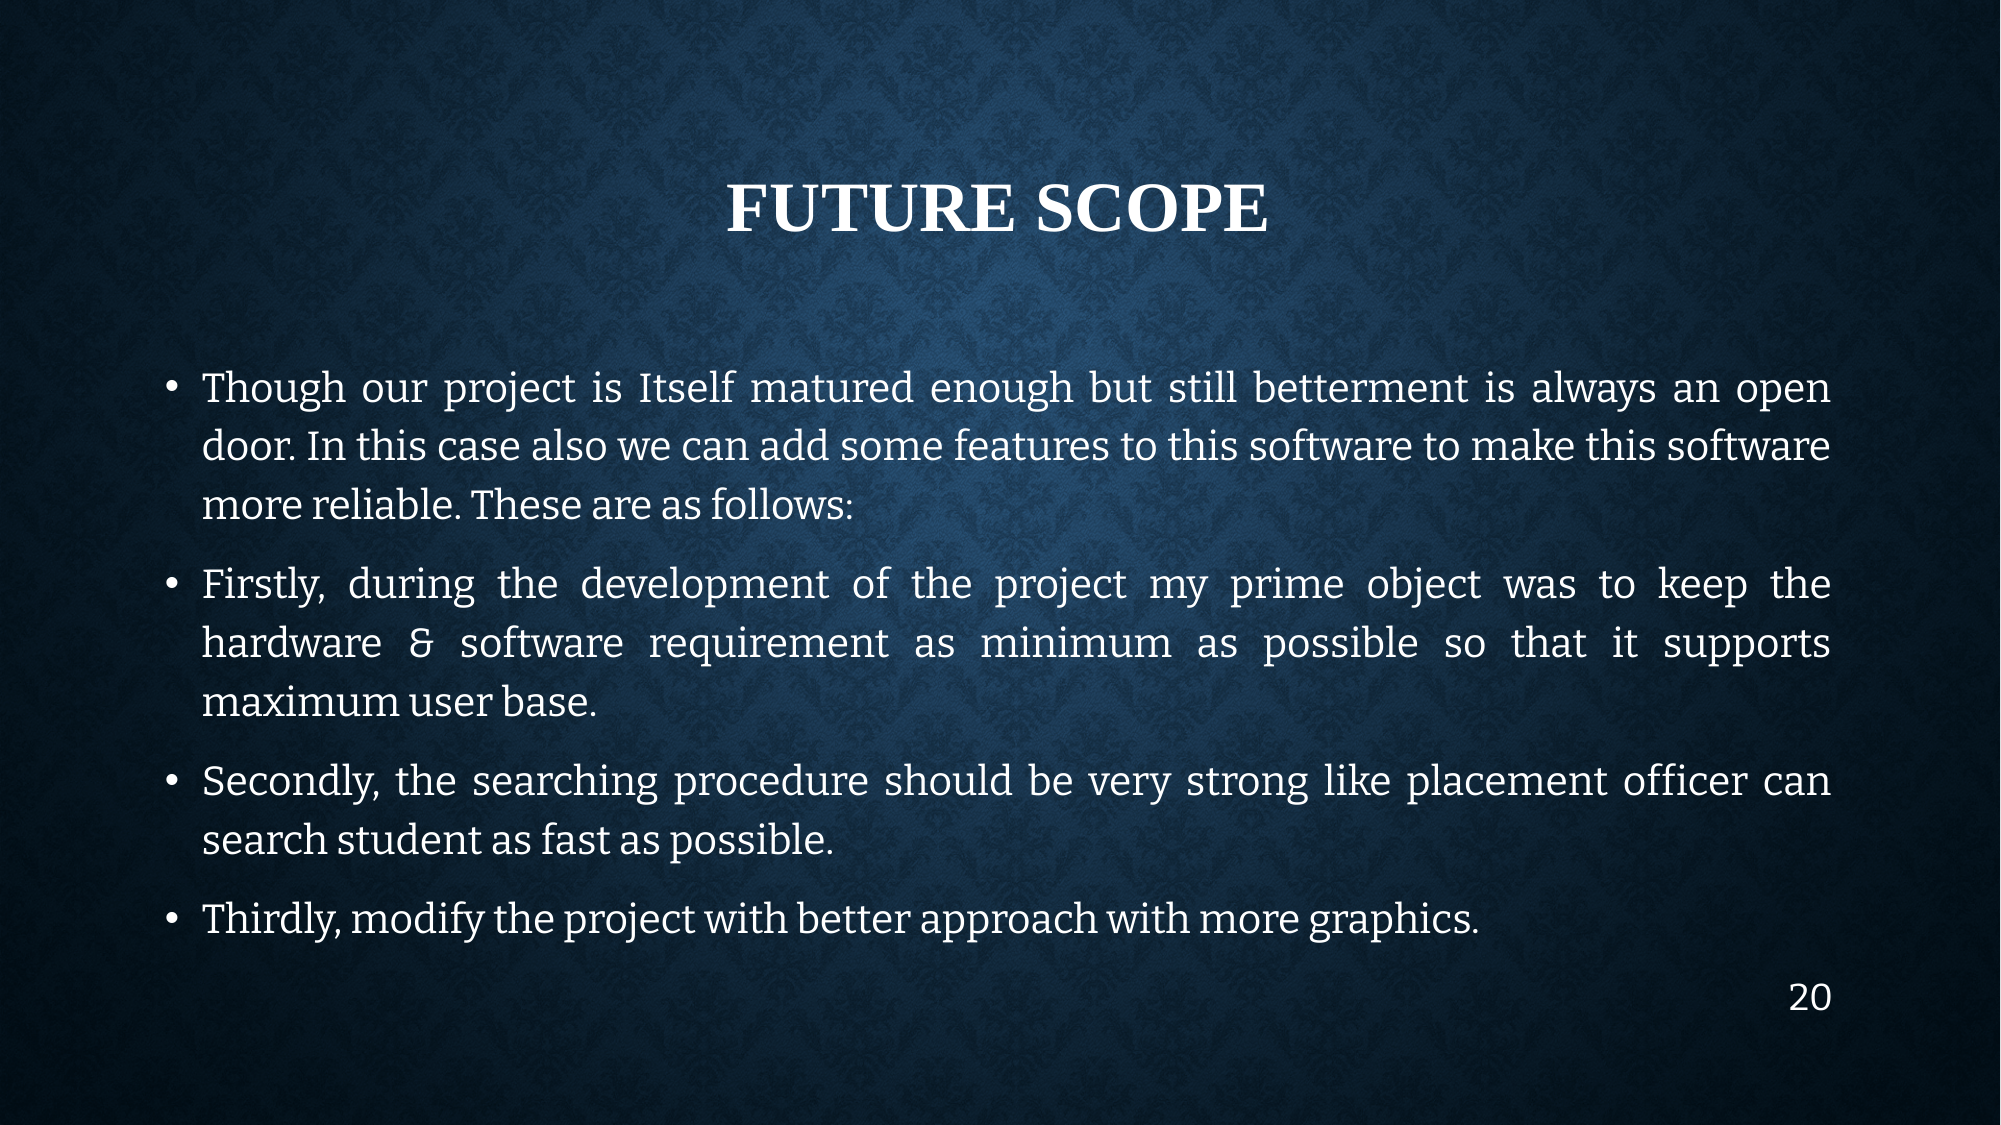

# Future scope
Though our project is Itself matured enough but still betterment is always an open door. In this case also we can add some features to this software to make this software more reliable. These are as follows:
Firstly, during the development of the project my prime object was to keep the hardware & software requirement as minimum as possible so that it supports maximum user base.
Secondly, the searching procedure should be very strong like placement officer can search student as fast as possible.
Thirdly, modify the project with better approach with more graphics.
20